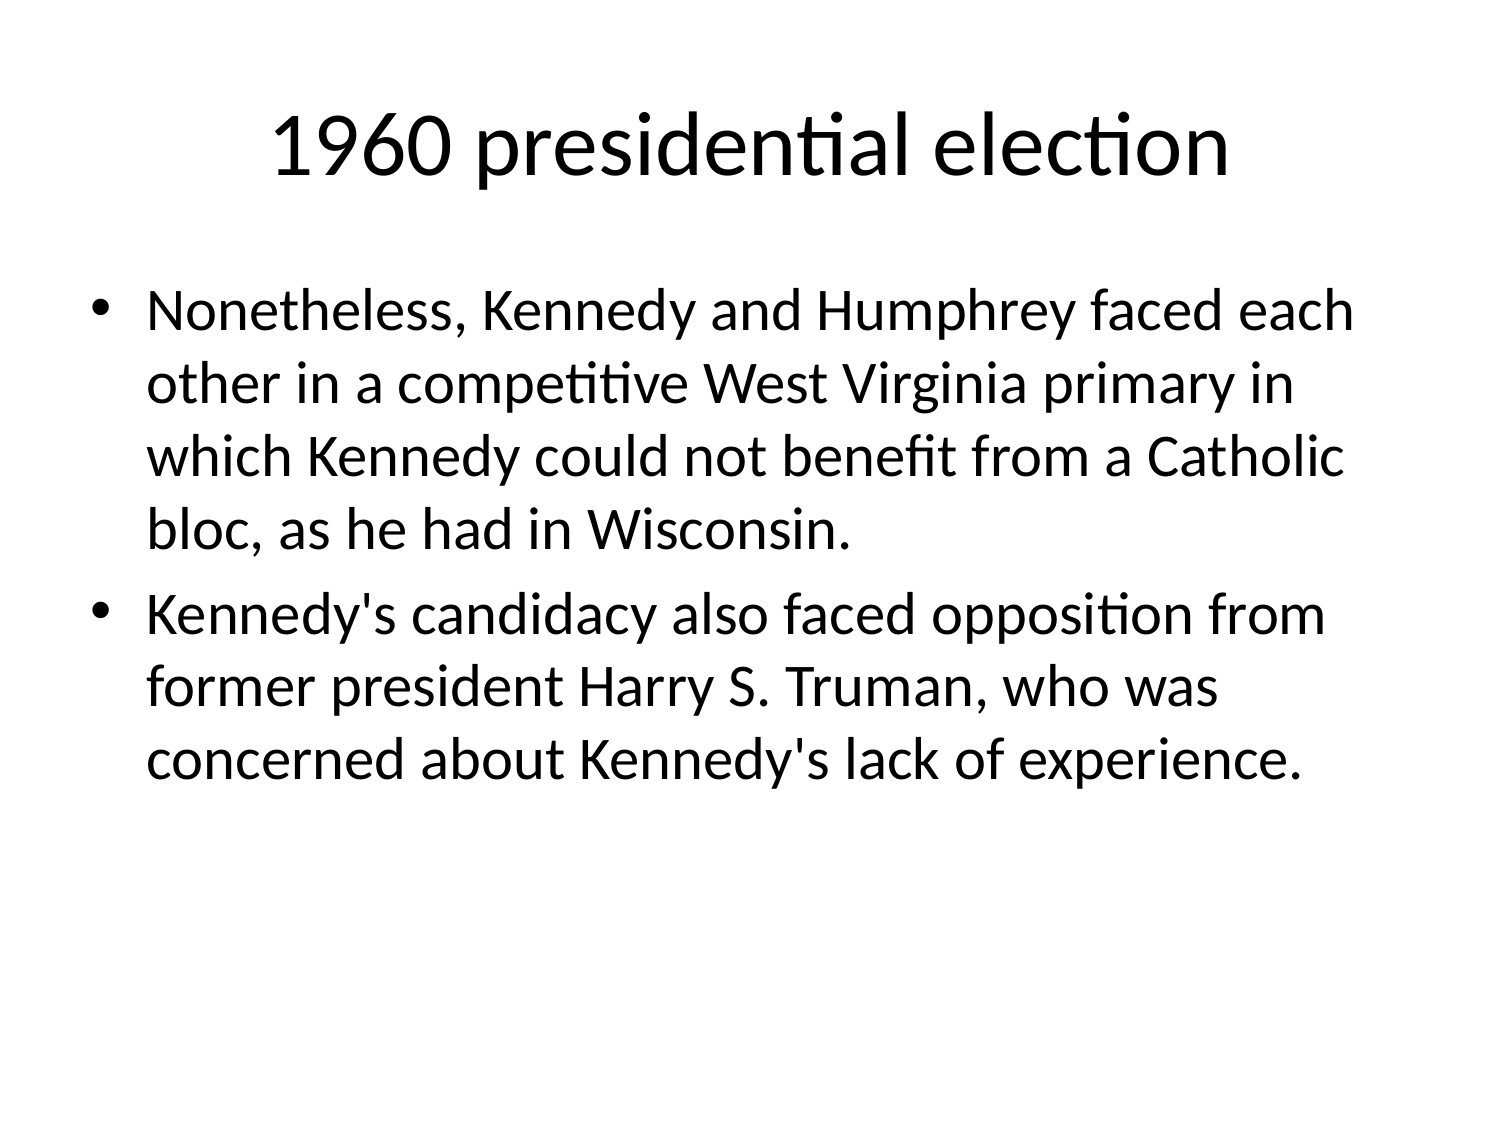

# 1960 presidential election
Nonetheless, Kennedy and Humphrey faced each other in a competitive West Virginia primary in which Kennedy could not benefit from a Catholic bloc, as he had in Wisconsin.
Kennedy's candidacy also faced opposition from former president Harry S. Truman, who was concerned about Kennedy's lack of experience.